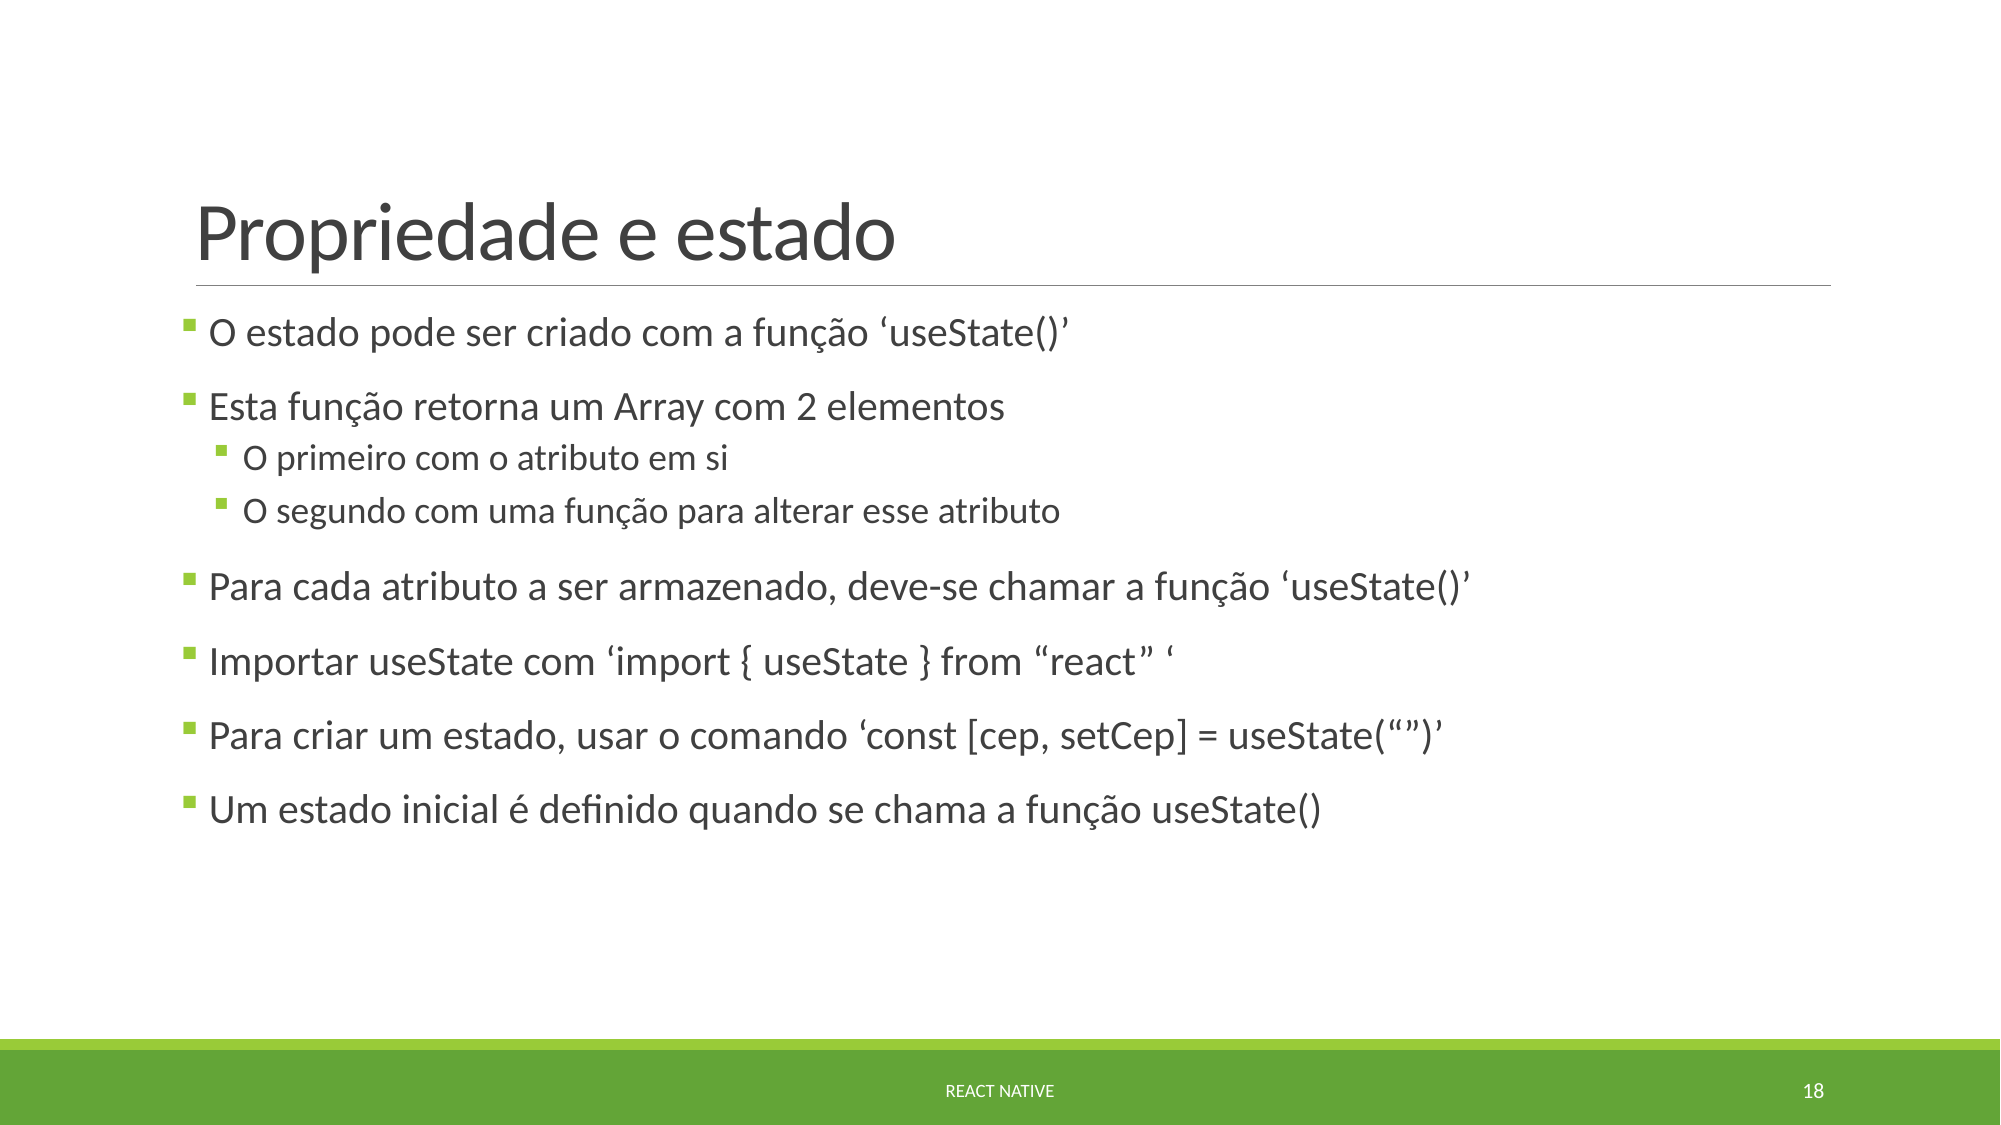

# Propriedade e estado
 O estado pode ser criado com a função ‘useState()’
 Esta função retorna um Array com 2 elementos
O primeiro com o atributo em si
O segundo com uma função para alterar esse atributo
 Para cada atributo a ser armazenado, deve-se chamar a função ‘useState()’
 Importar useState com ‘import { useState } from “react” ‘
 Para criar um estado, usar o comando ‘const [cep, setCep] = useState(“”)’
 Um estado inicial é definido quando se chama a função useState()
React Native
18